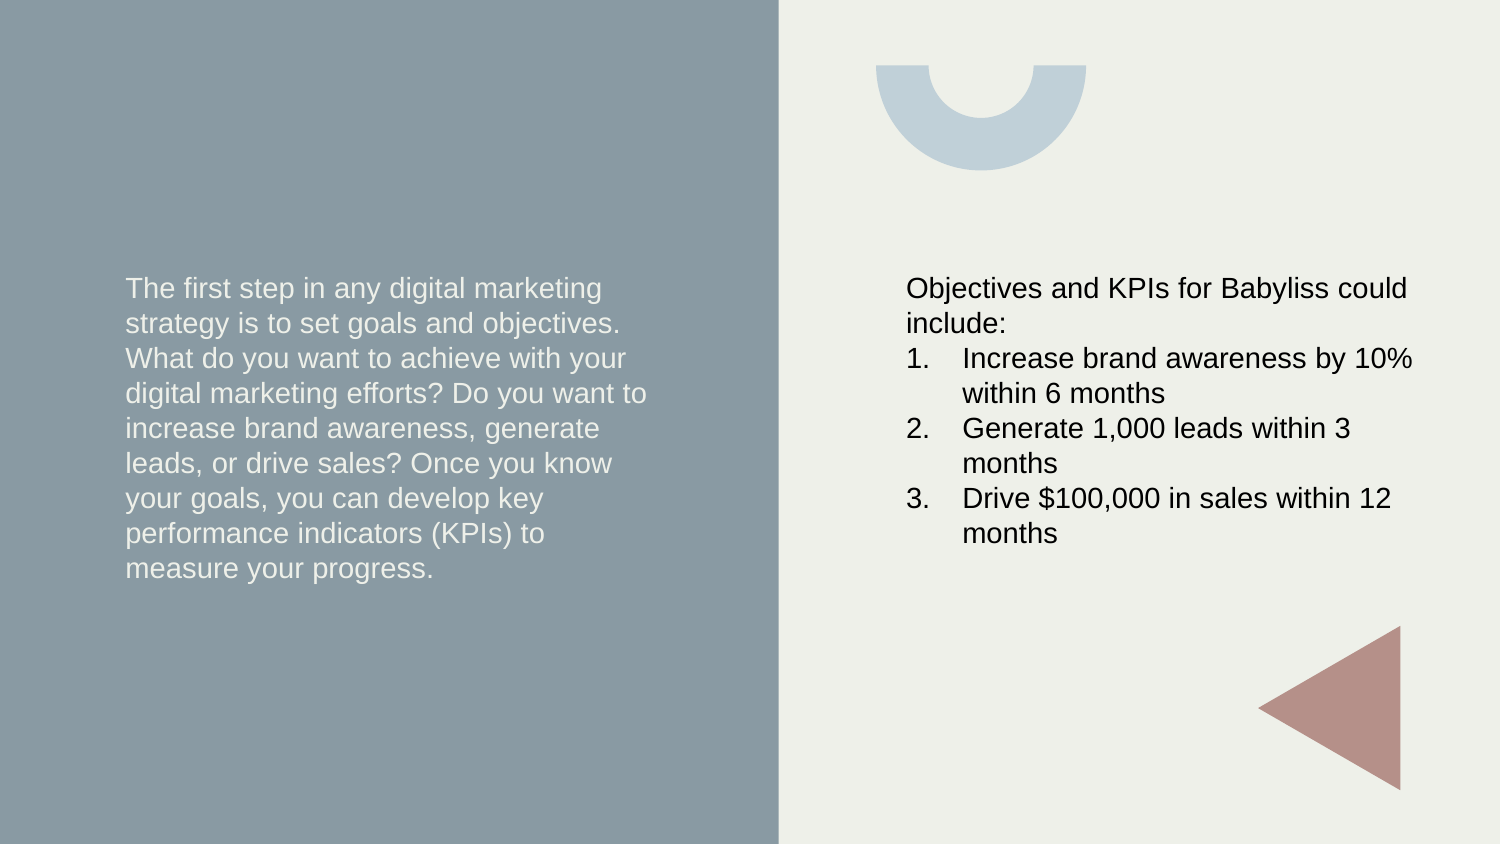

The first step in any digital marketing strategy is to set goals and objectives. What do you want to achieve with your digital marketing efforts? Do you want to increase brand awareness, generate leads, or drive sales? Once you know your goals, you can develop key performance indicators (KPIs) to measure your progress.
Objectives and KPIs for Babyliss could include:
Increase brand awareness by 10% within 6 months
Generate 1,000 leads within 3 months
Drive $100,000 in sales within 12 months